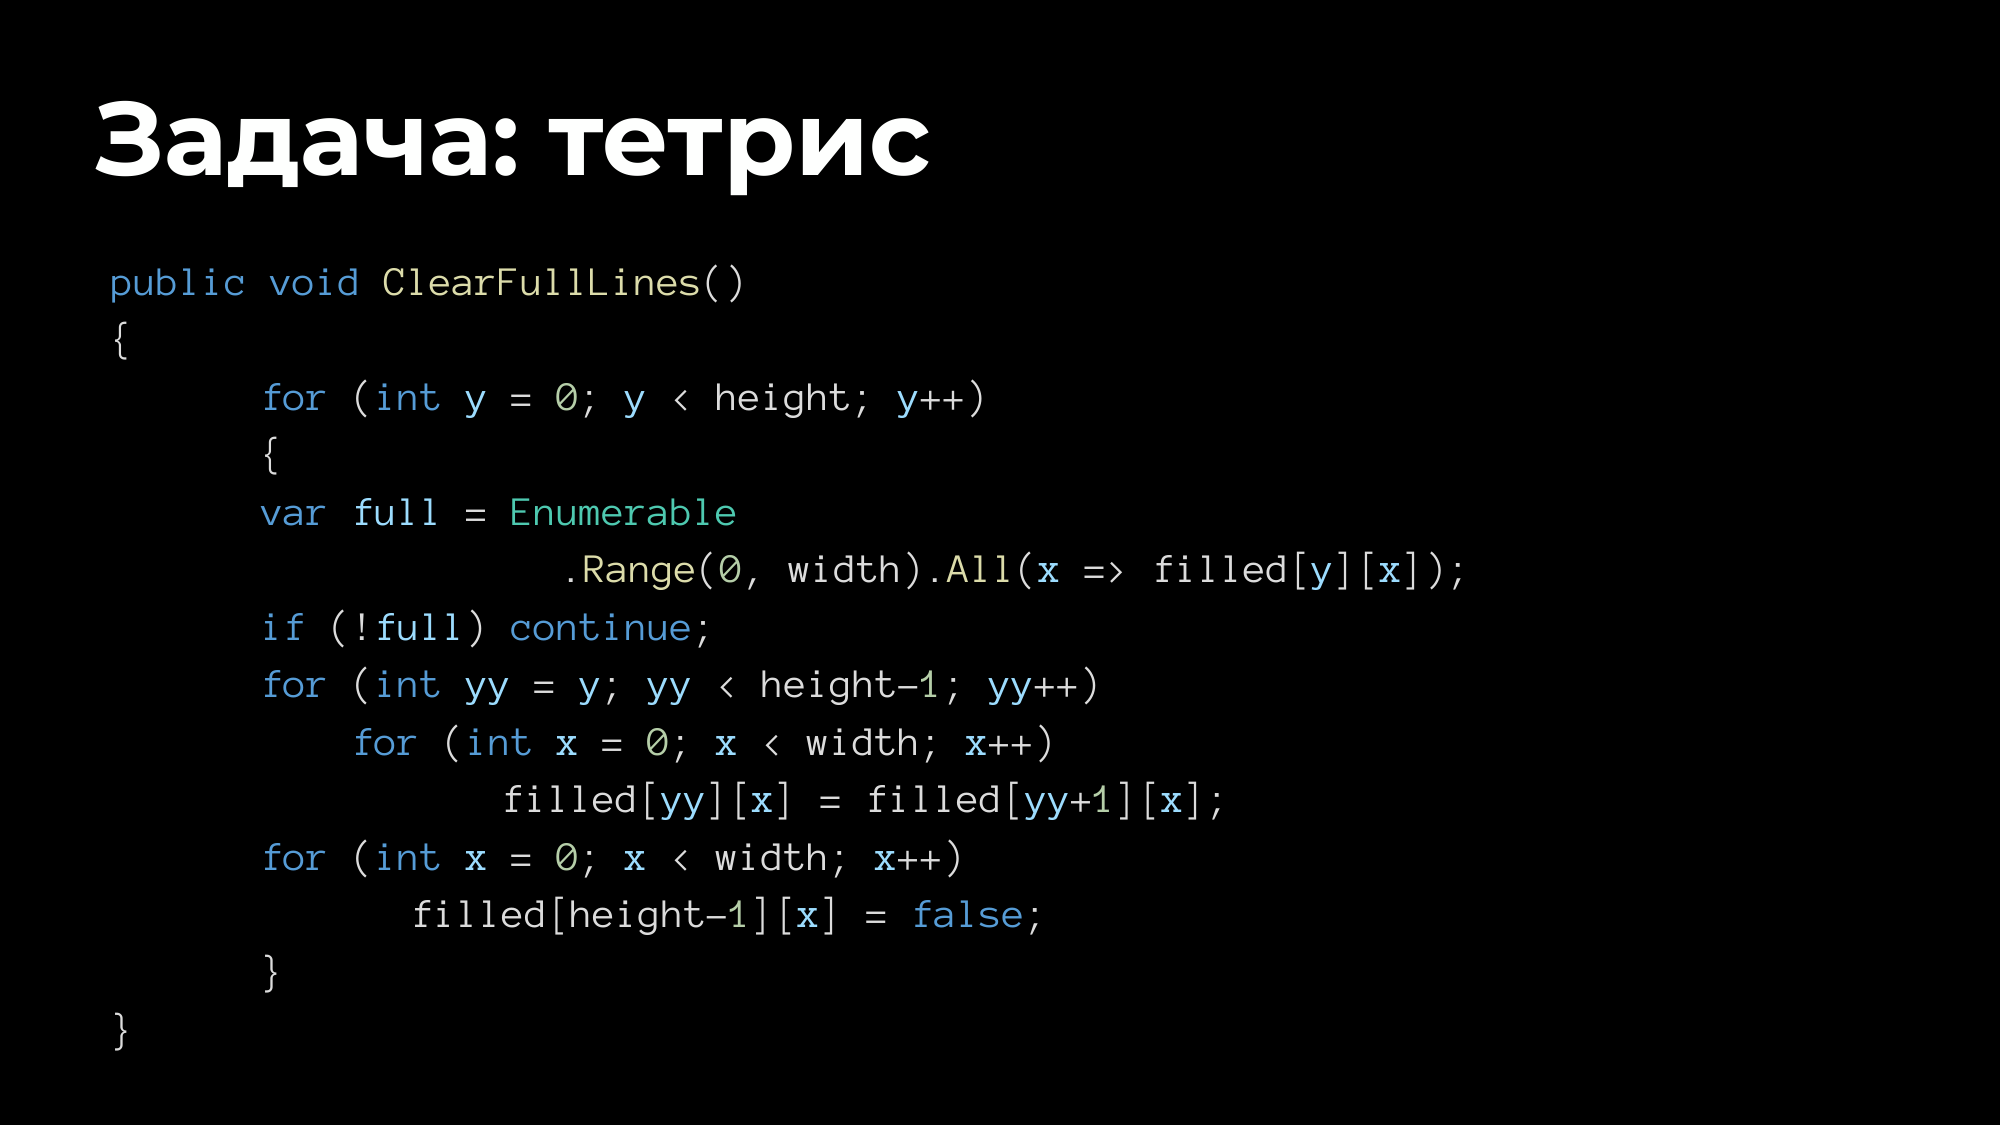

# Задача: тетрис

public void ClearFullLines()
{
	for (int y = 0; y < height; y++)
 	{
     	var full = Enumerable
               	.Range(0, width).All(x => filled[y][x]);
     	if (!full) continue;
     	for (int yy = y; yy < height-1; yy++)
     	    for (int x = 0; x < width; x++)
        	    filled[yy][x] = filled[yy+1][x];
     	for (int x = 0; x < width; x++)
         	filled[height-1][x] = false;
 	}
}